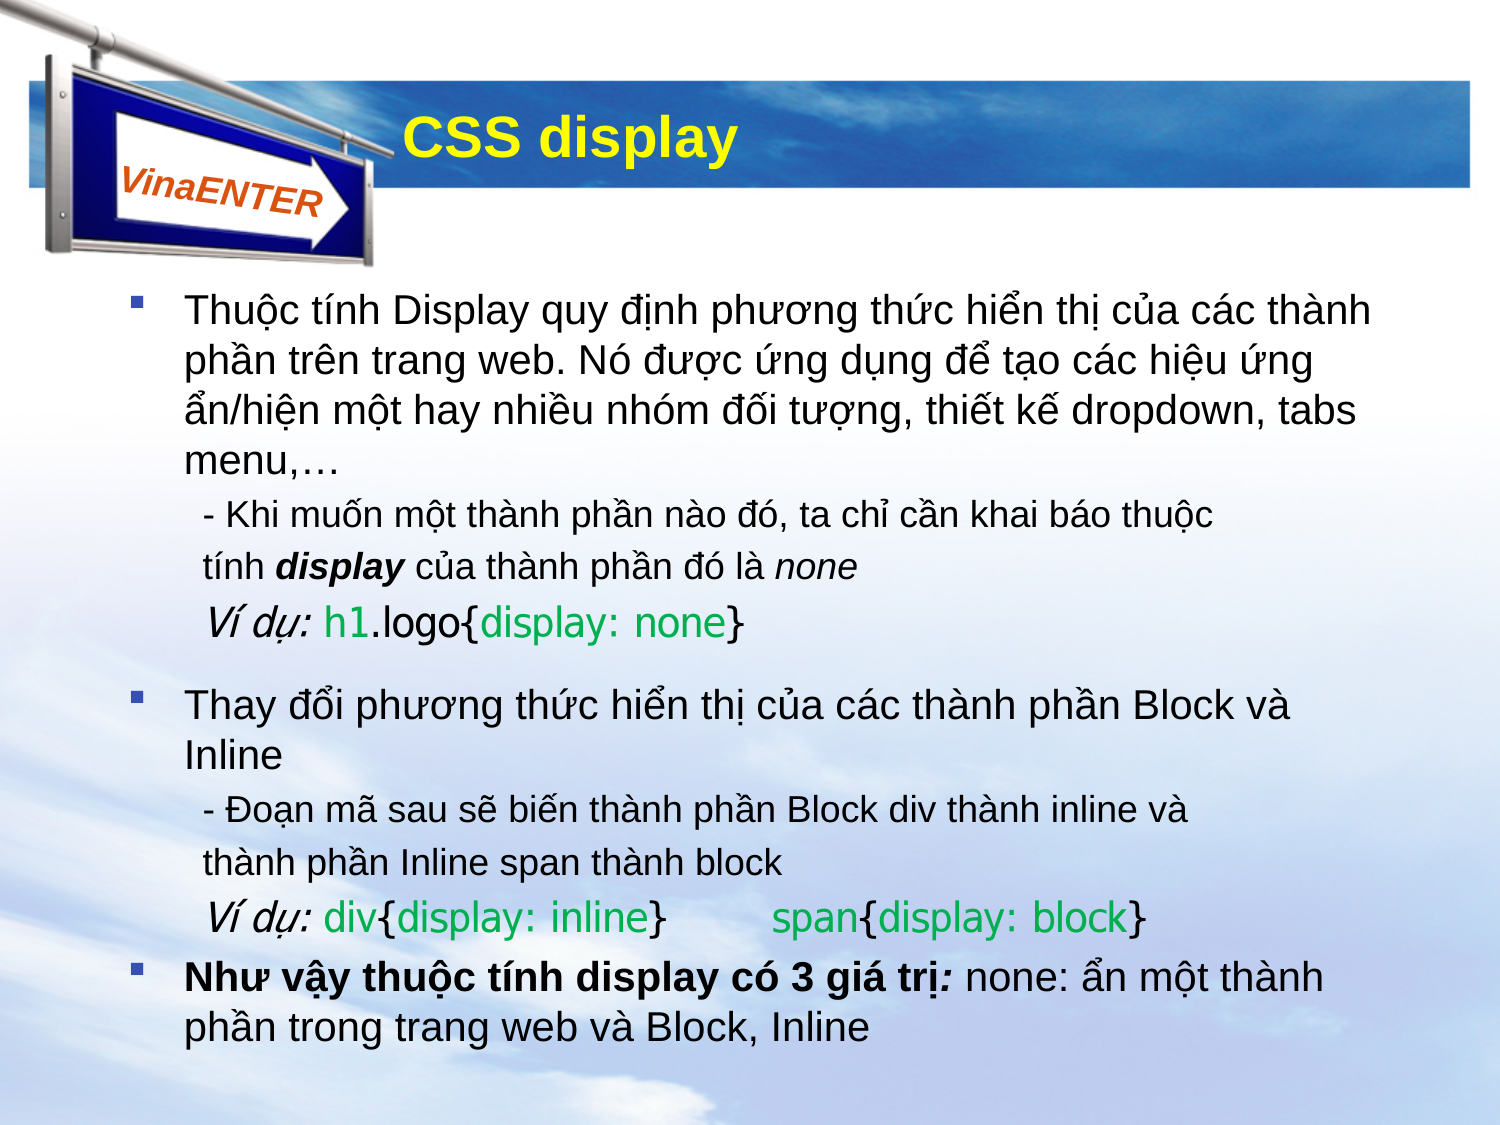

# CSS display
Thuộc tính Display quy định phương thức hiển thị của các thành phần trên trang web. Nó được ứng dụng để tạo các hiệu ứng ẩn/hiện một hay nhiều nhóm đối tượng, thiết kế dropdown, tabs menu,…
- Khi muốn một thành phần nào đó, ta chỉ cần khai báo thuộc
tính display của thành phần đó là none
Ví dụ: h1.logo{display: none}

Thay đổi phương thức hiển thị của các thành phần Block và Inline
- Đoạn mã sau sẽ biến thành phần Block div thành inline và
thành phần Inline span thành block
Ví dụ: div{display: inline}        span{display: block}
Như vậy thuộc tính display có 3 giá trị: none: ẩn một thành phần trong trang web và Block, Inline